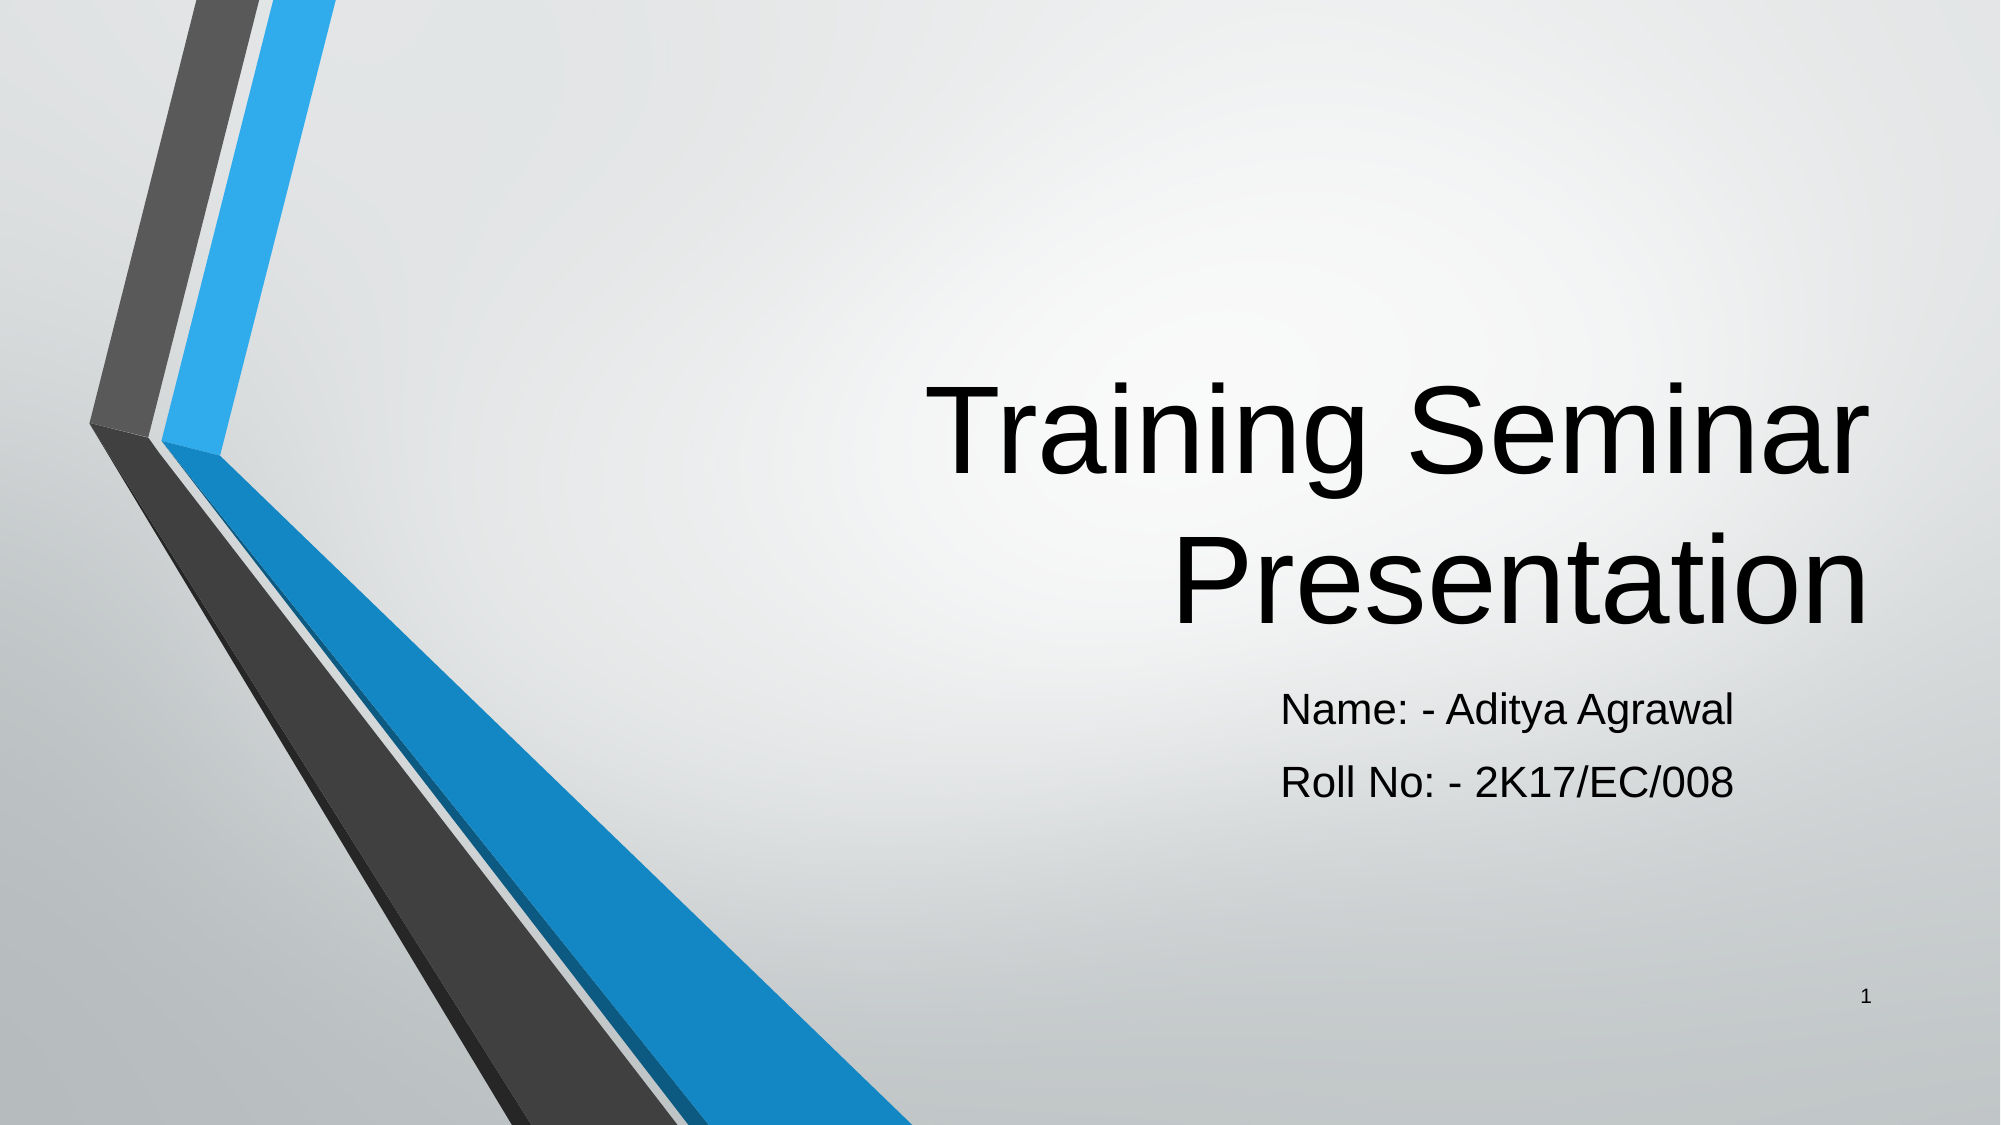

# Training Seminar Presentation
Name: - Aditya Agrawal
Roll No: - 2K17/EC/008
1